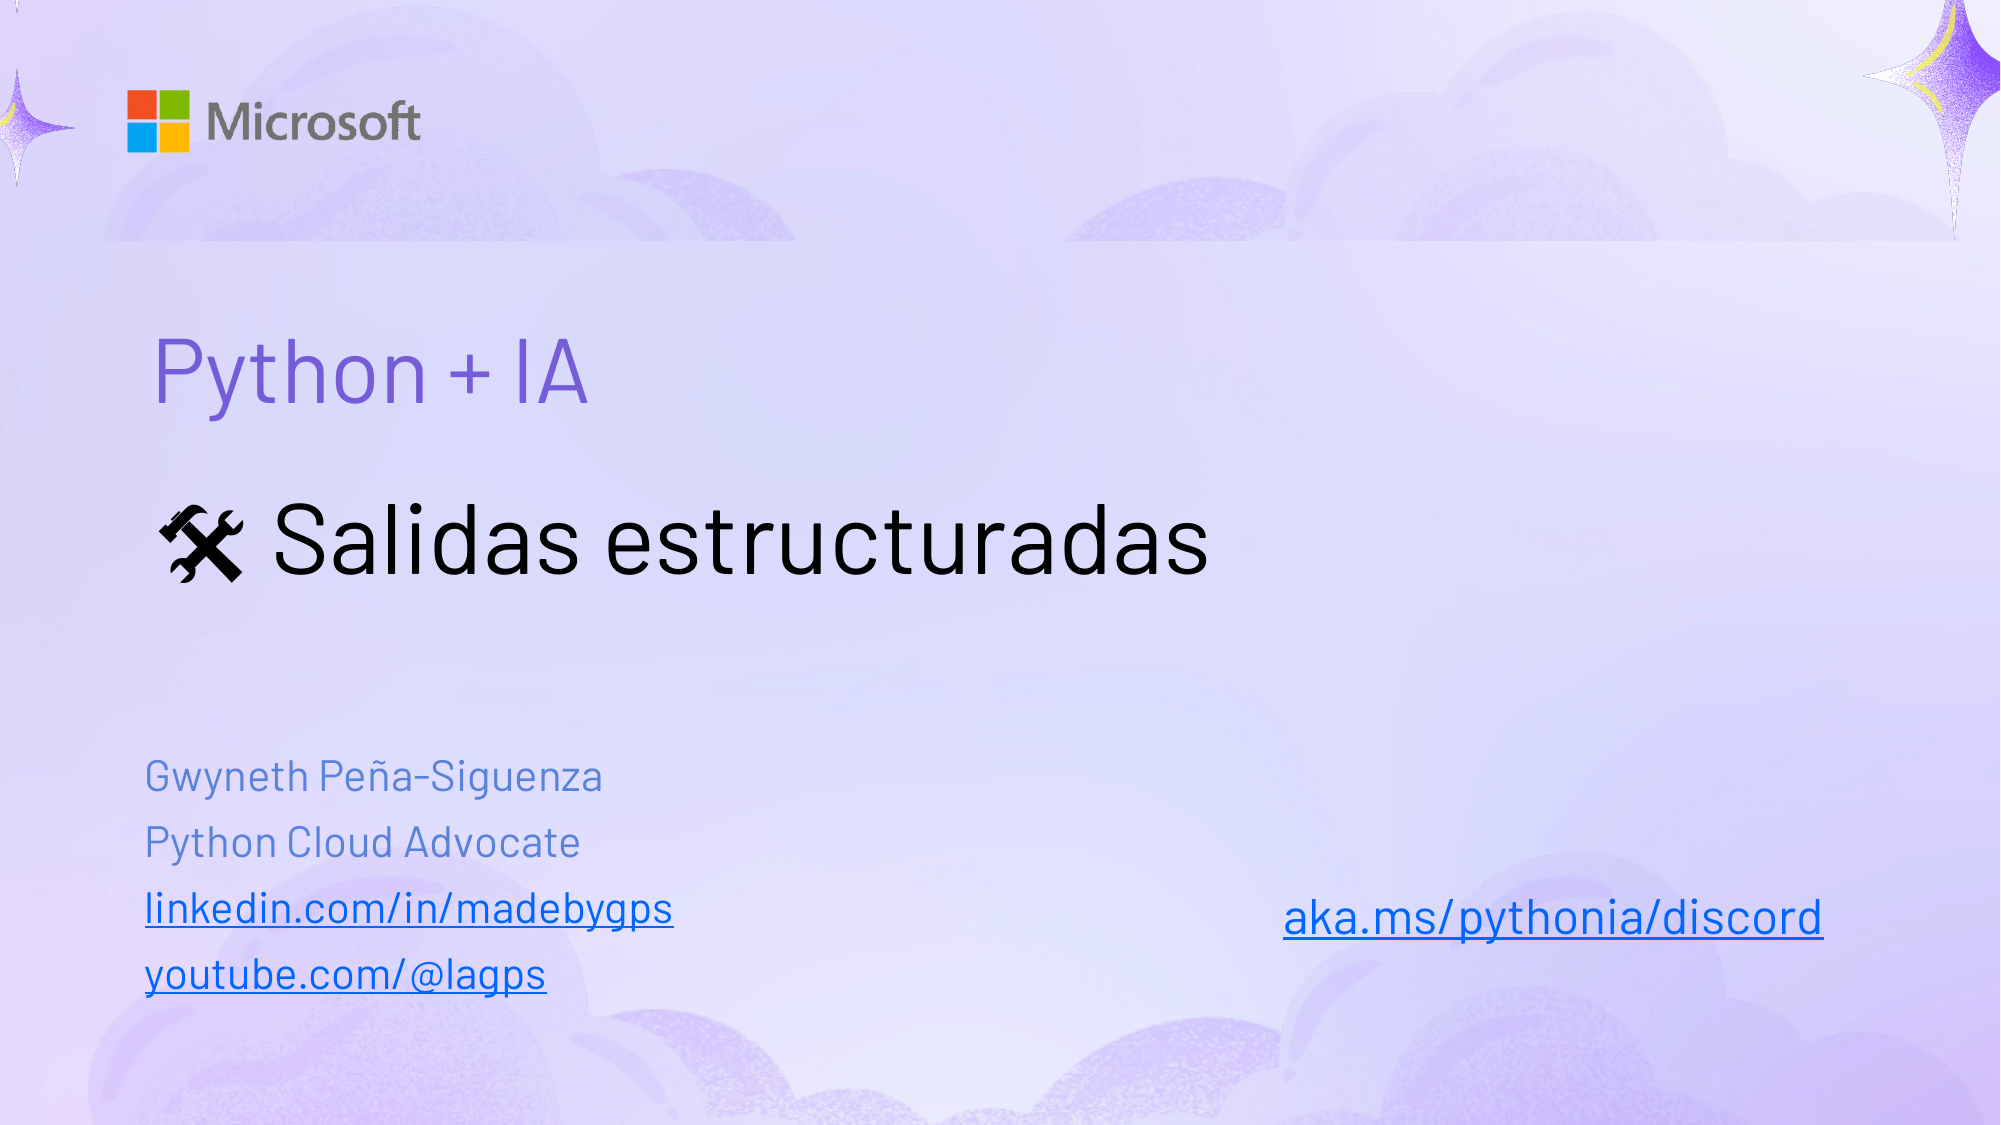

# Python + IA
🛠️ Salidas estructuradas
Gwyneth Peña-Siguenza
Python Cloud Advocate
linkedin.com/in/madebygps
youtube.com/@lagps

aka.ms/pythonia/discord